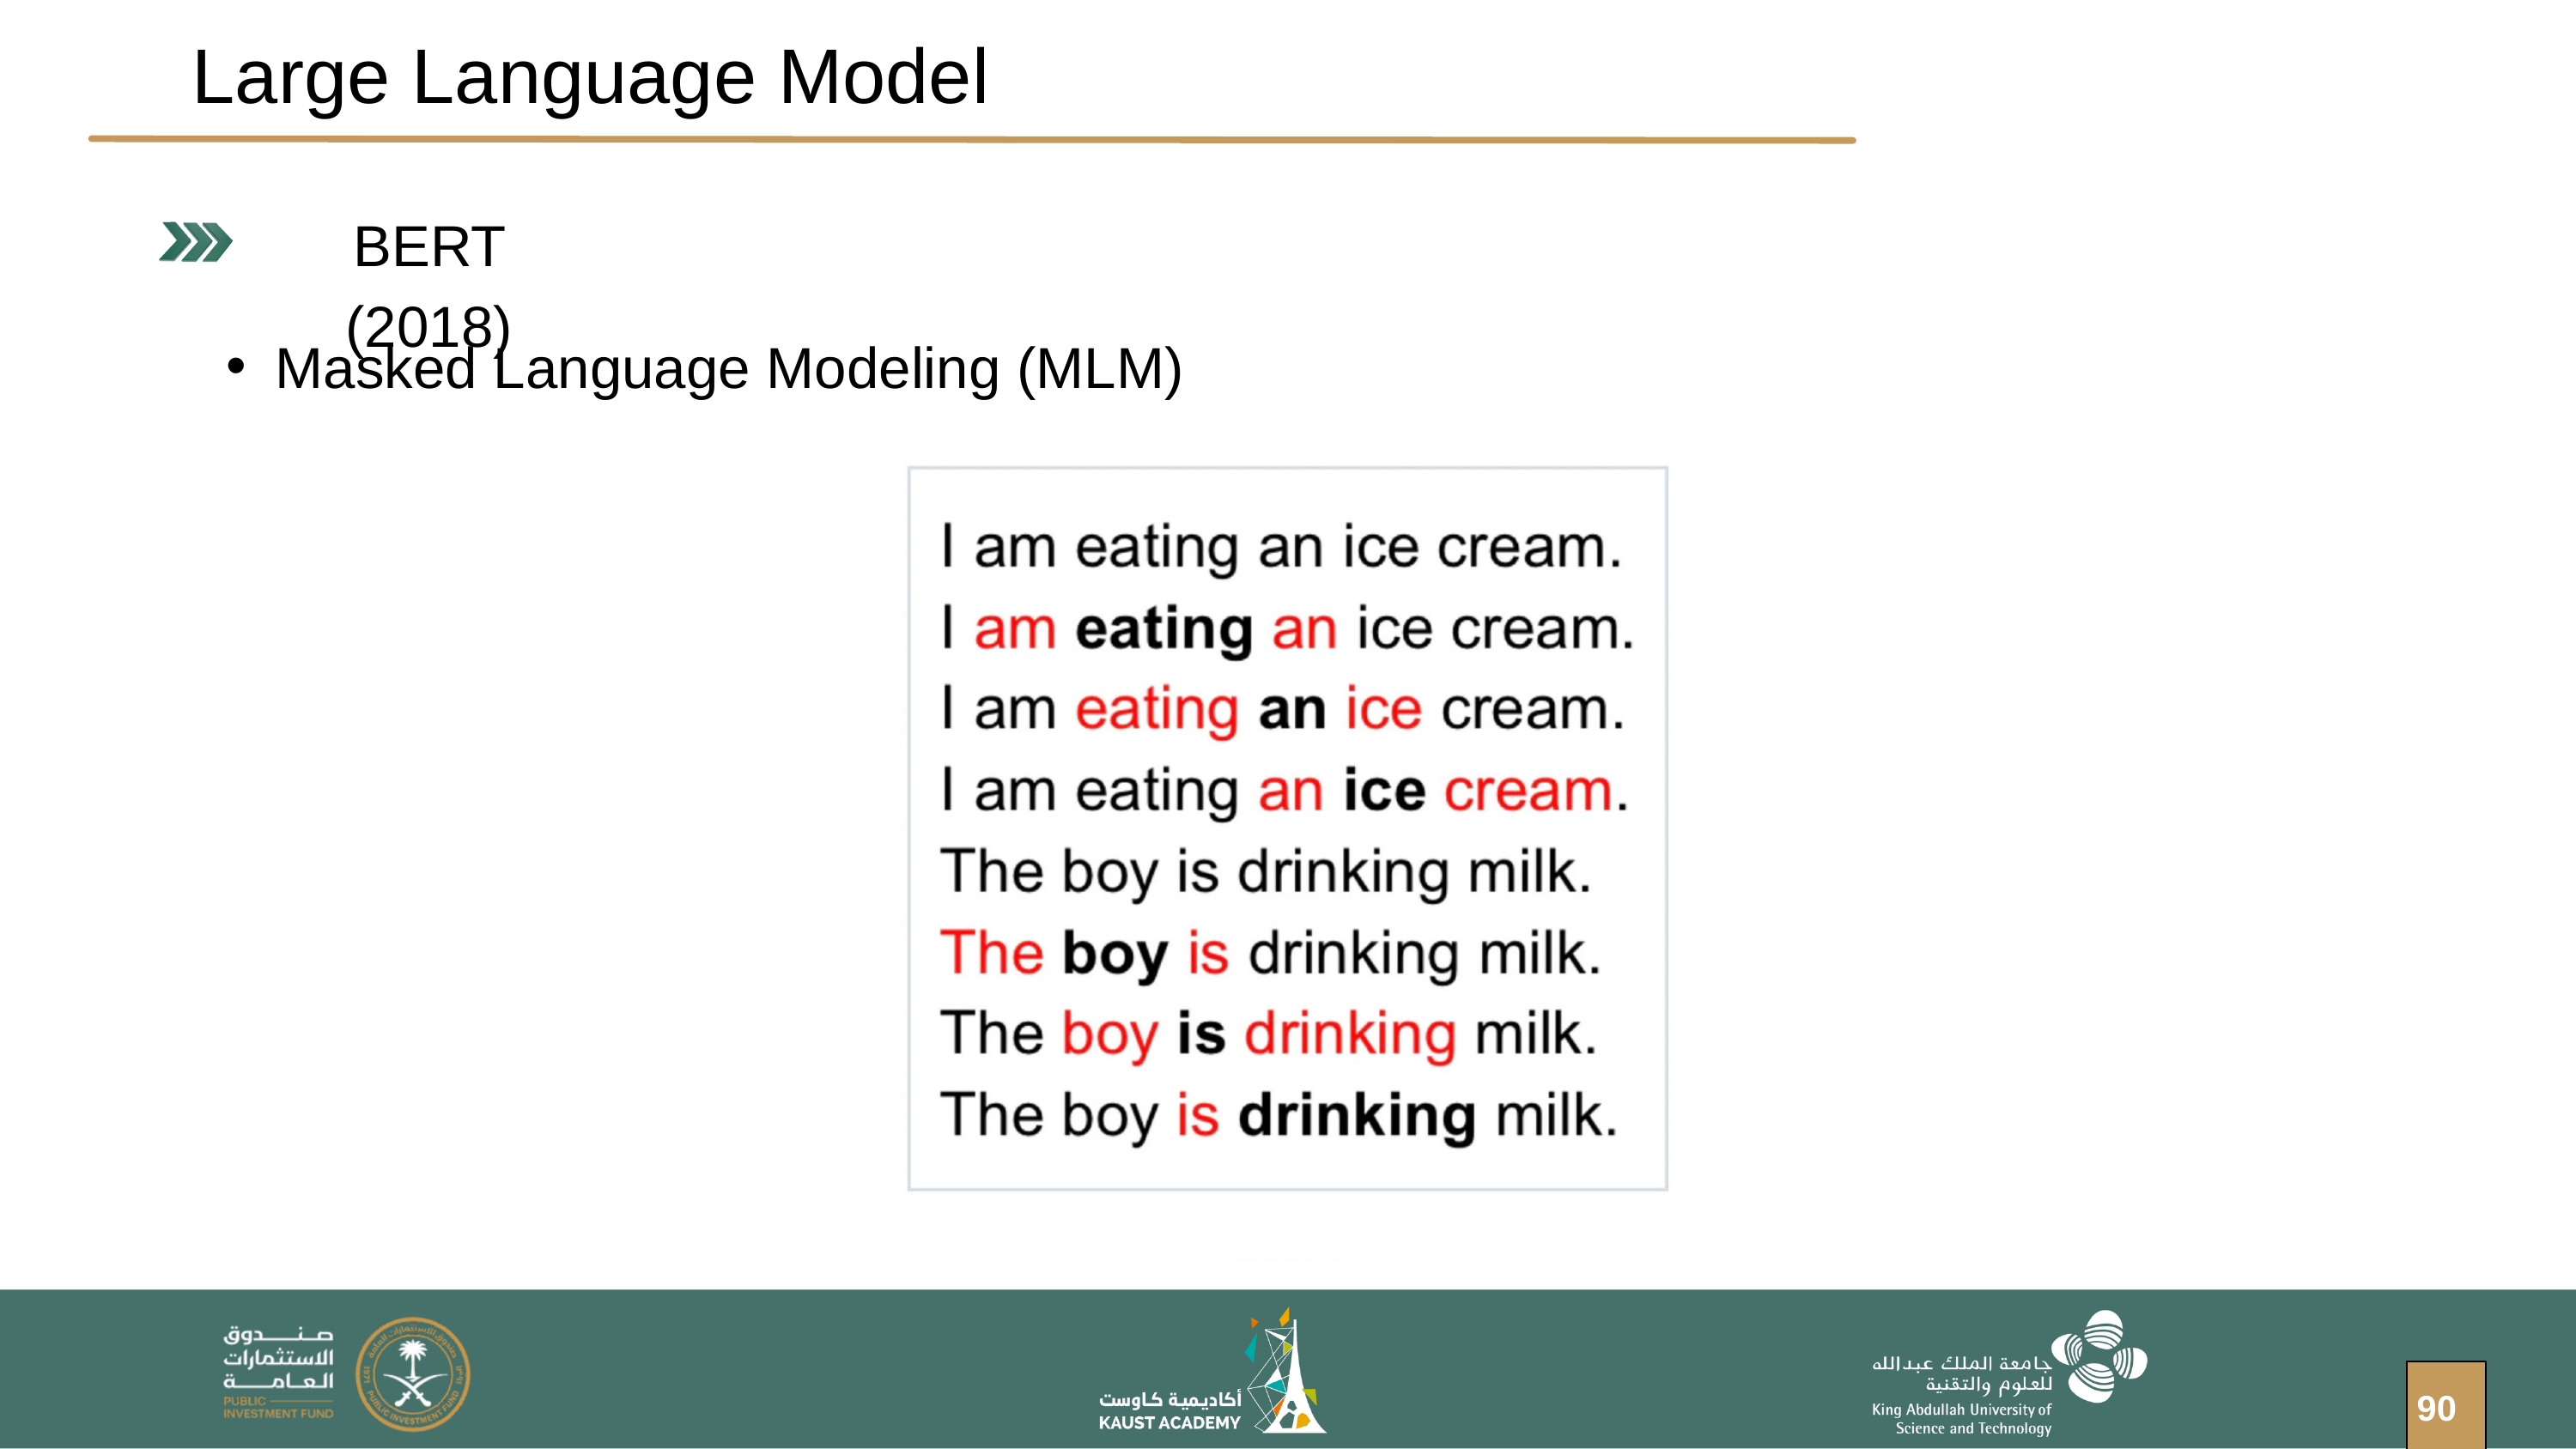

Large Language Model

BERT (2018)

Masked Language Modeling (MLM)

90